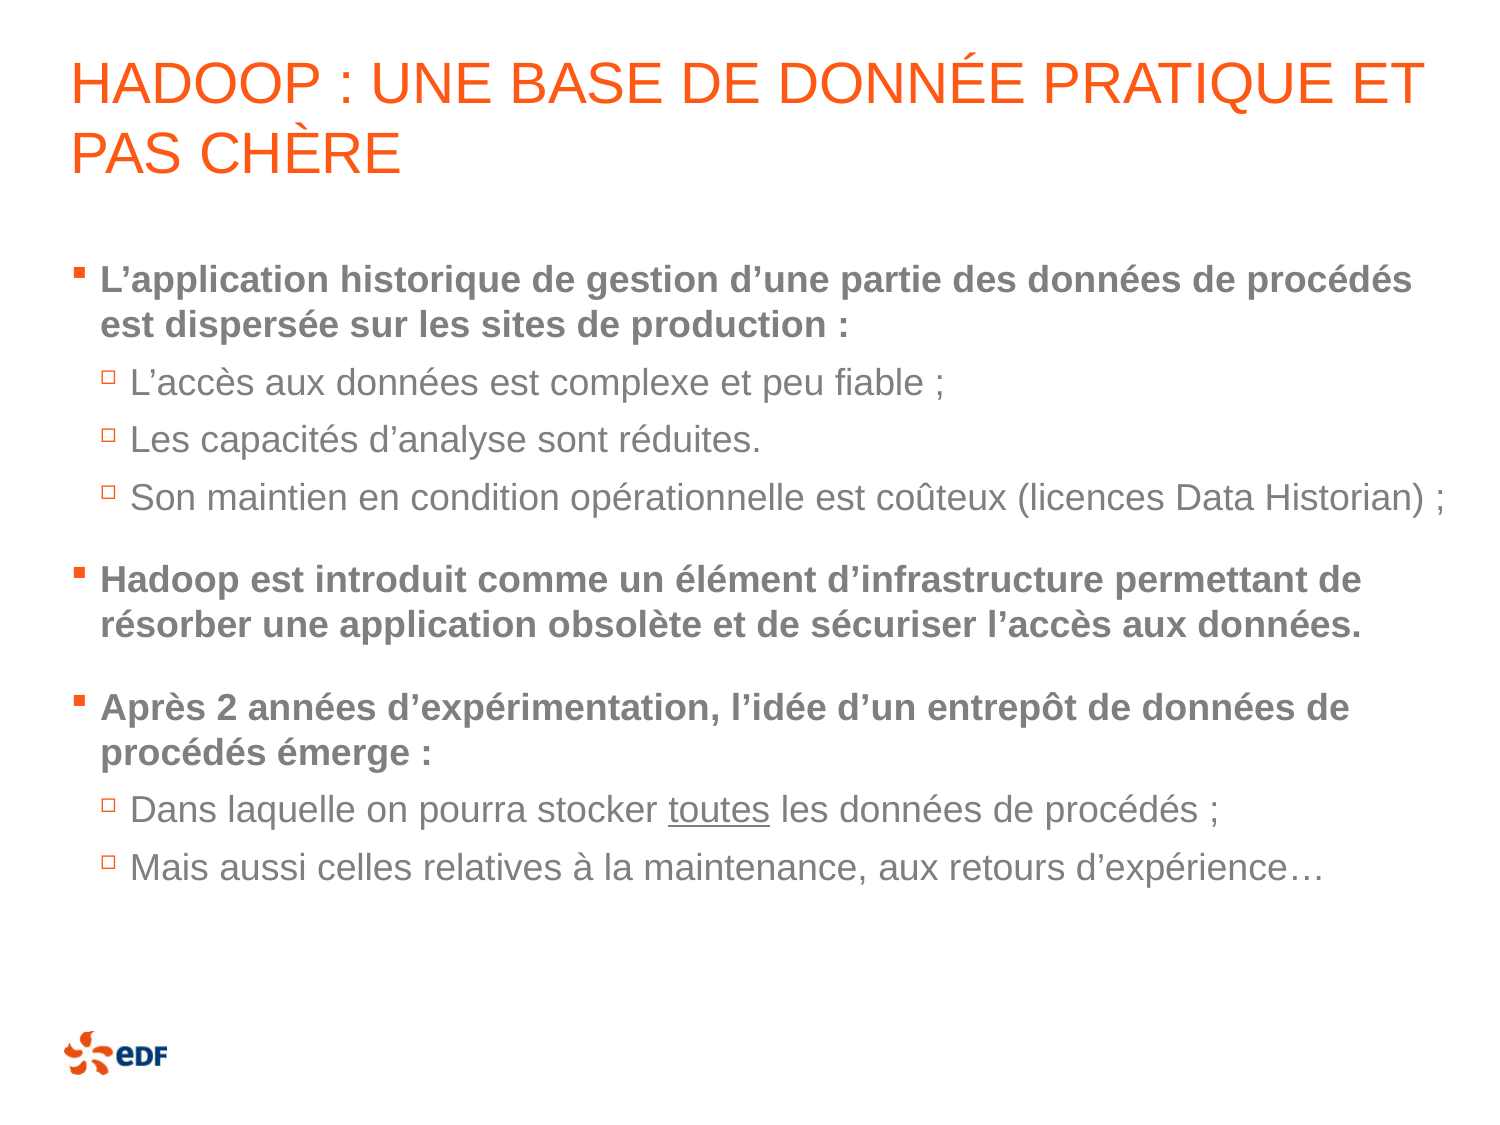

# Hadoop : une base de donnée pratique et pas chère
L’application historique de gestion d’une partie des données de procédés est dispersée sur les sites de production :
L’accès aux données est complexe et peu fiable ;
Les capacités d’analyse sont réduites.
Son maintien en condition opérationnelle est coûteux (licences Data Historian) ;
Hadoop est introduit comme un élément d’infrastructure permettant de résorber une application obsolète et de sécuriser l’accès aux données.
Après 2 années d’expérimentation, l’idée d’un entrepôt de données de procédés émerge :
Dans laquelle on pourra stocker toutes les données de procédés ;
Mais aussi celles relatives à la maintenance, aux retours d’expérience…